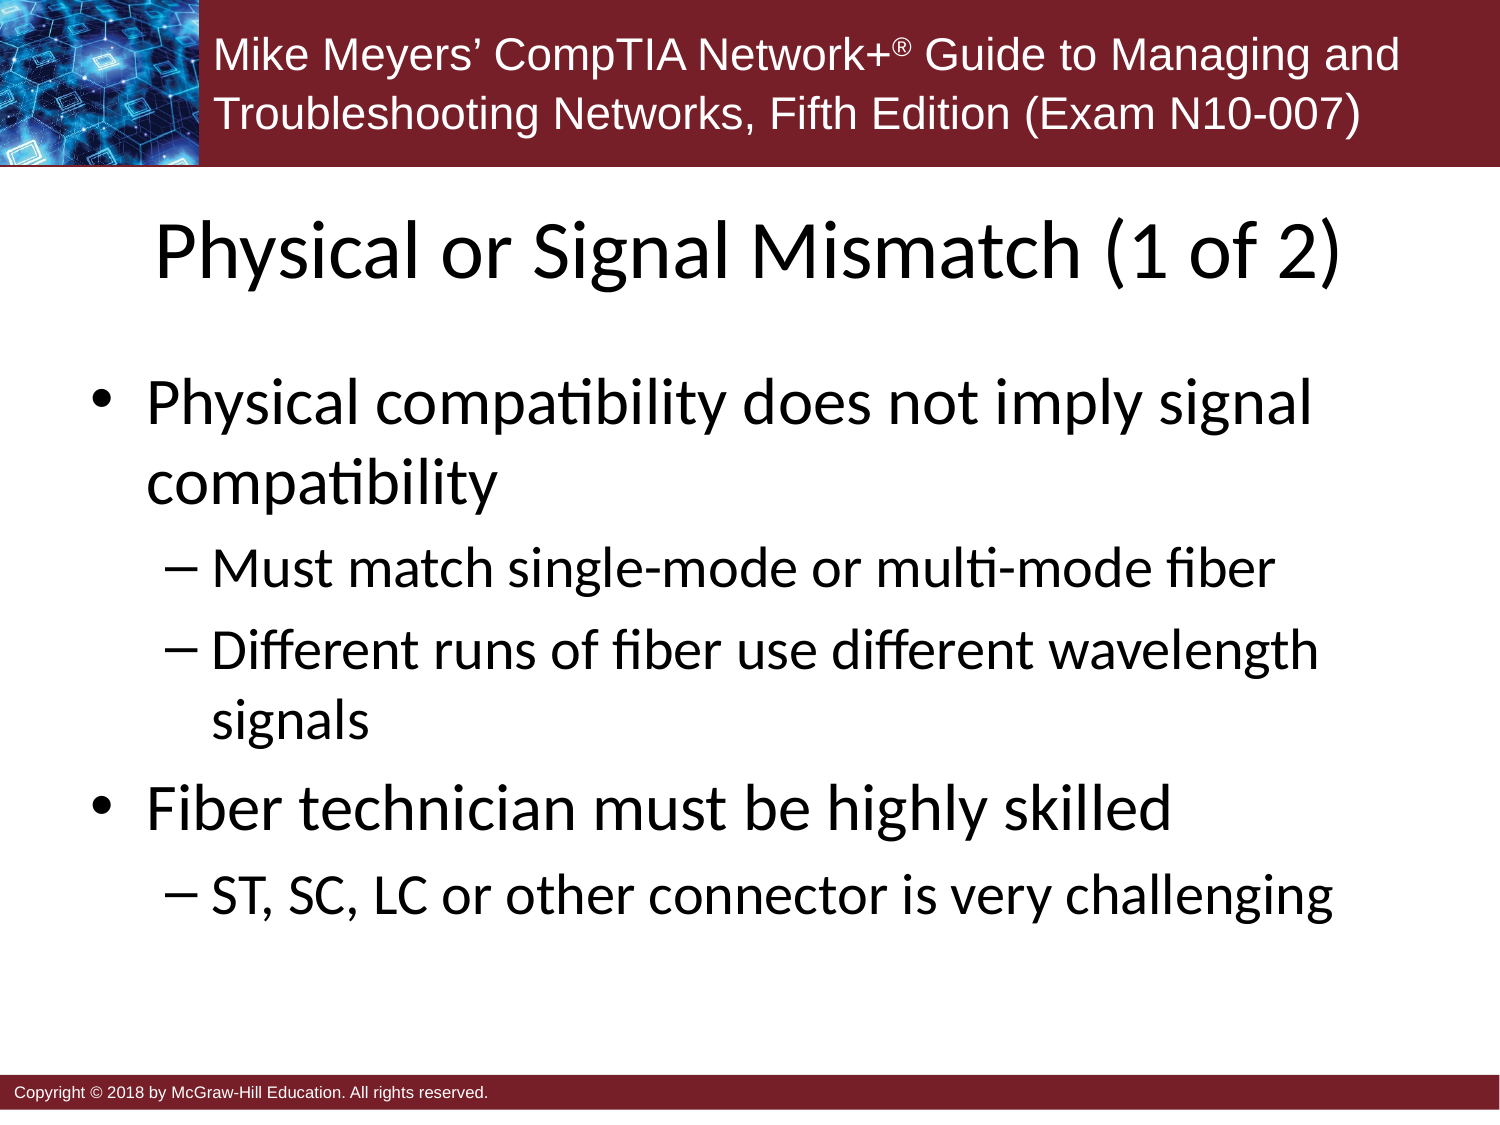

# Physical or Signal Mismatch (1 of 2)
Physical compatibility does not imply signal compatibility
Must match single-mode or multi-mode fiber
Different runs of fiber use different wavelength signals
Fiber technician must be highly skilled
ST, SC, LC or other connector is very challenging